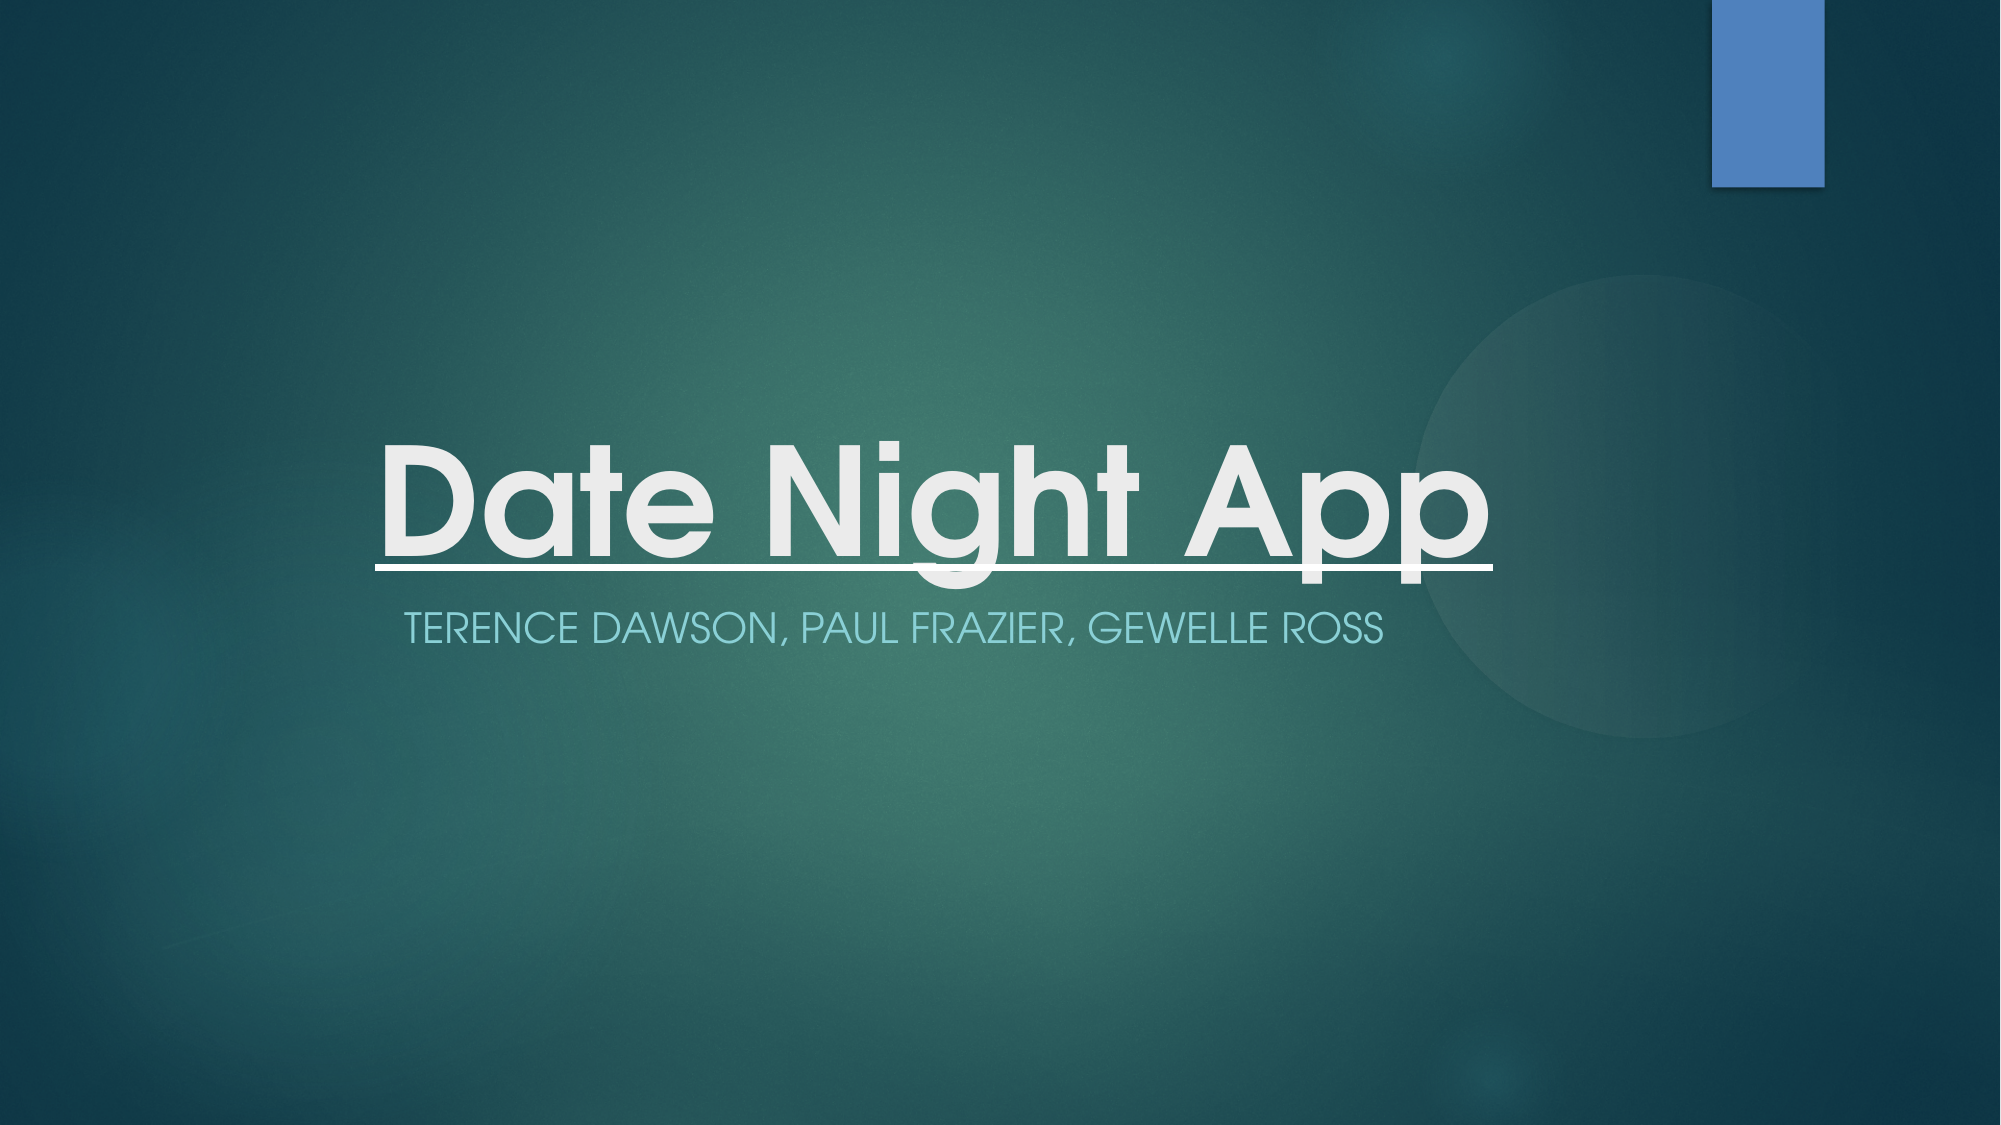

Date Night App
Terence Dawson, Paul Frazier, GEWELLE ROSS